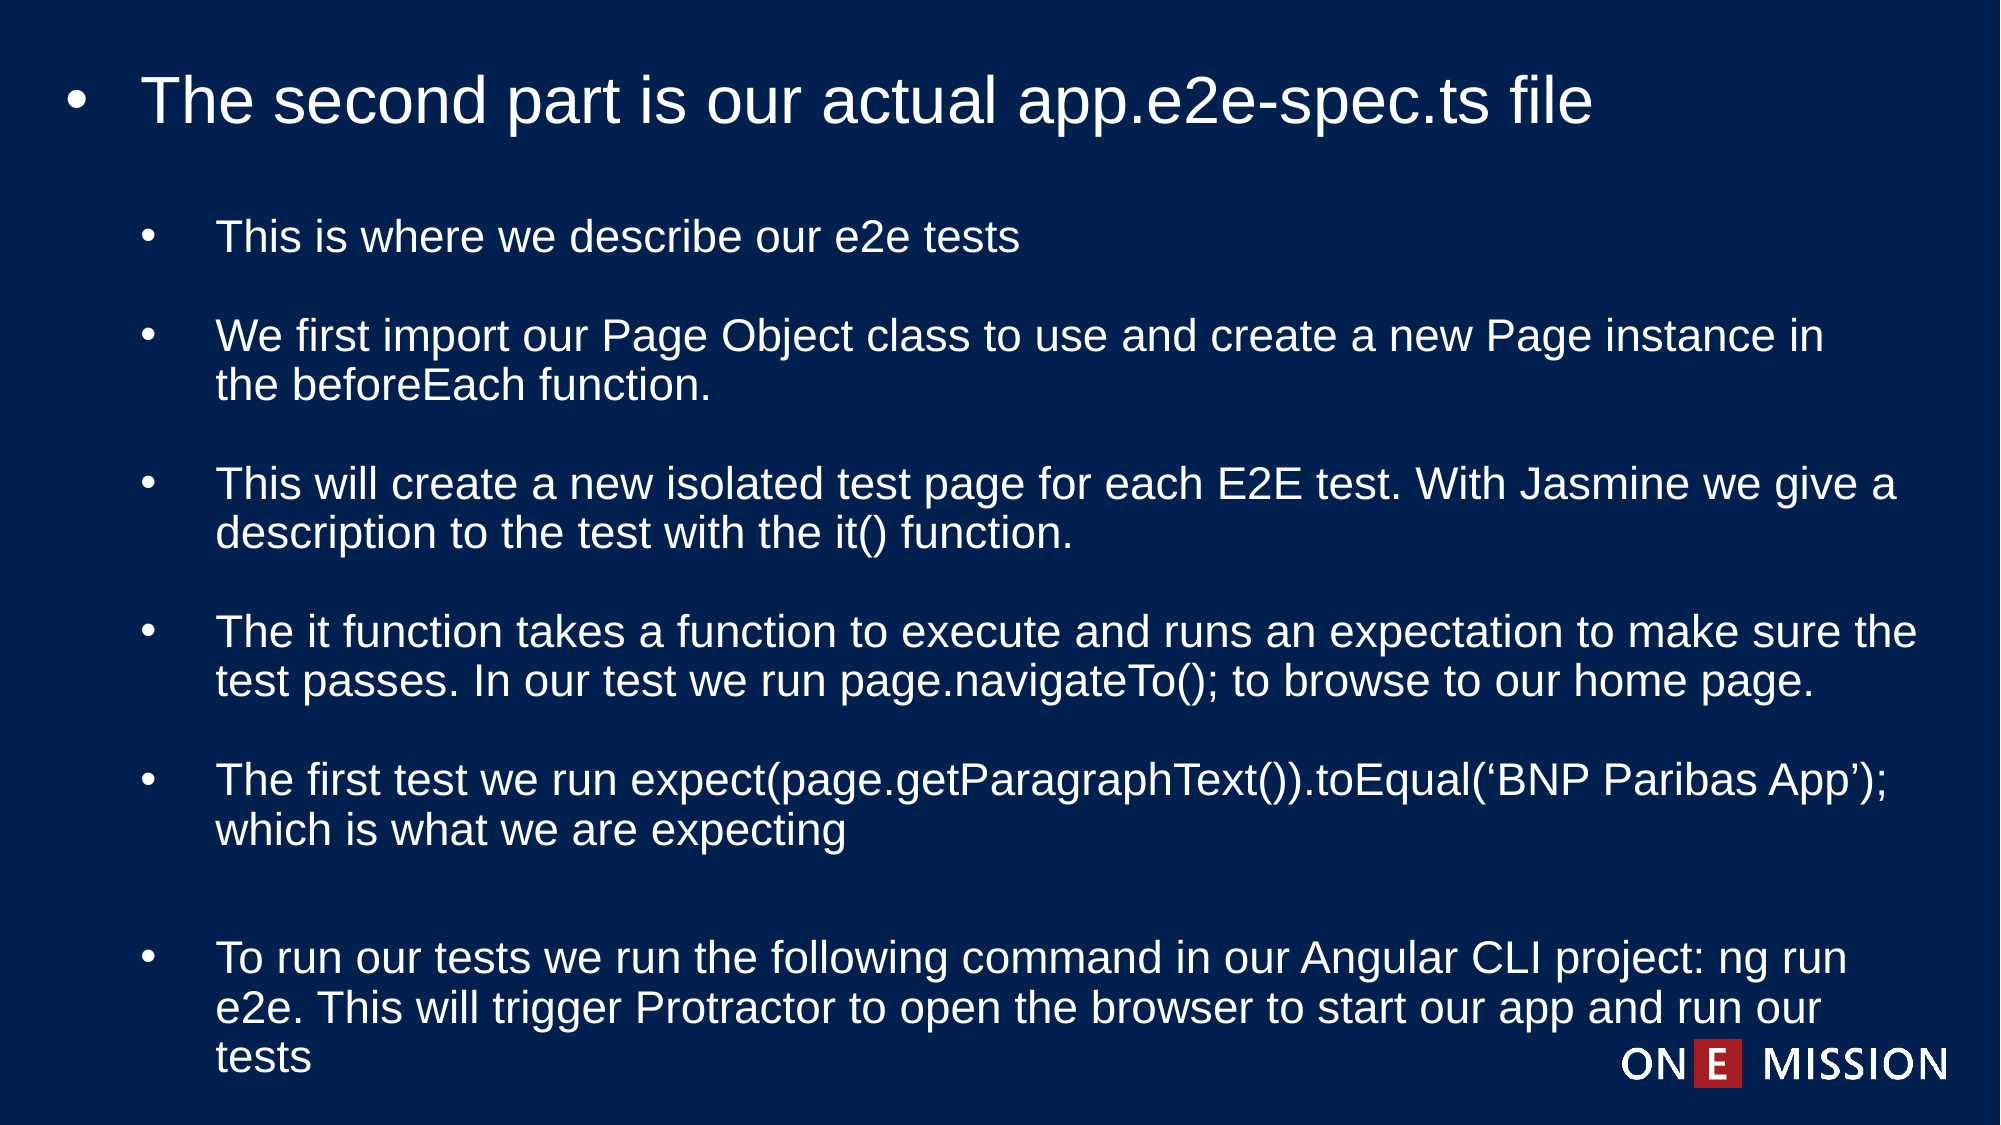

The second part is our actual app.e2e-spec.ts file

This is where we describe our e2e tests

We first import our Page Object class to use and create a new Page instance in the beforeEach function.

This will create a new isolated test page for each E2E test. With Jasmine we give a description to the test with the it() function.

The it function takes a function to execute and runs an expectation to make sure the test passes. In our test we run page.navigateTo(); to browse to our home page.

The first test we run expect(page.getParagraphText()).toEqual(‘BNP Paribas App’); which is what we are expecting

To run our tests we run the following command in our Angular CLI project: ng run e2e. This will trigger Protractor to open the browser to start our app and run our tests